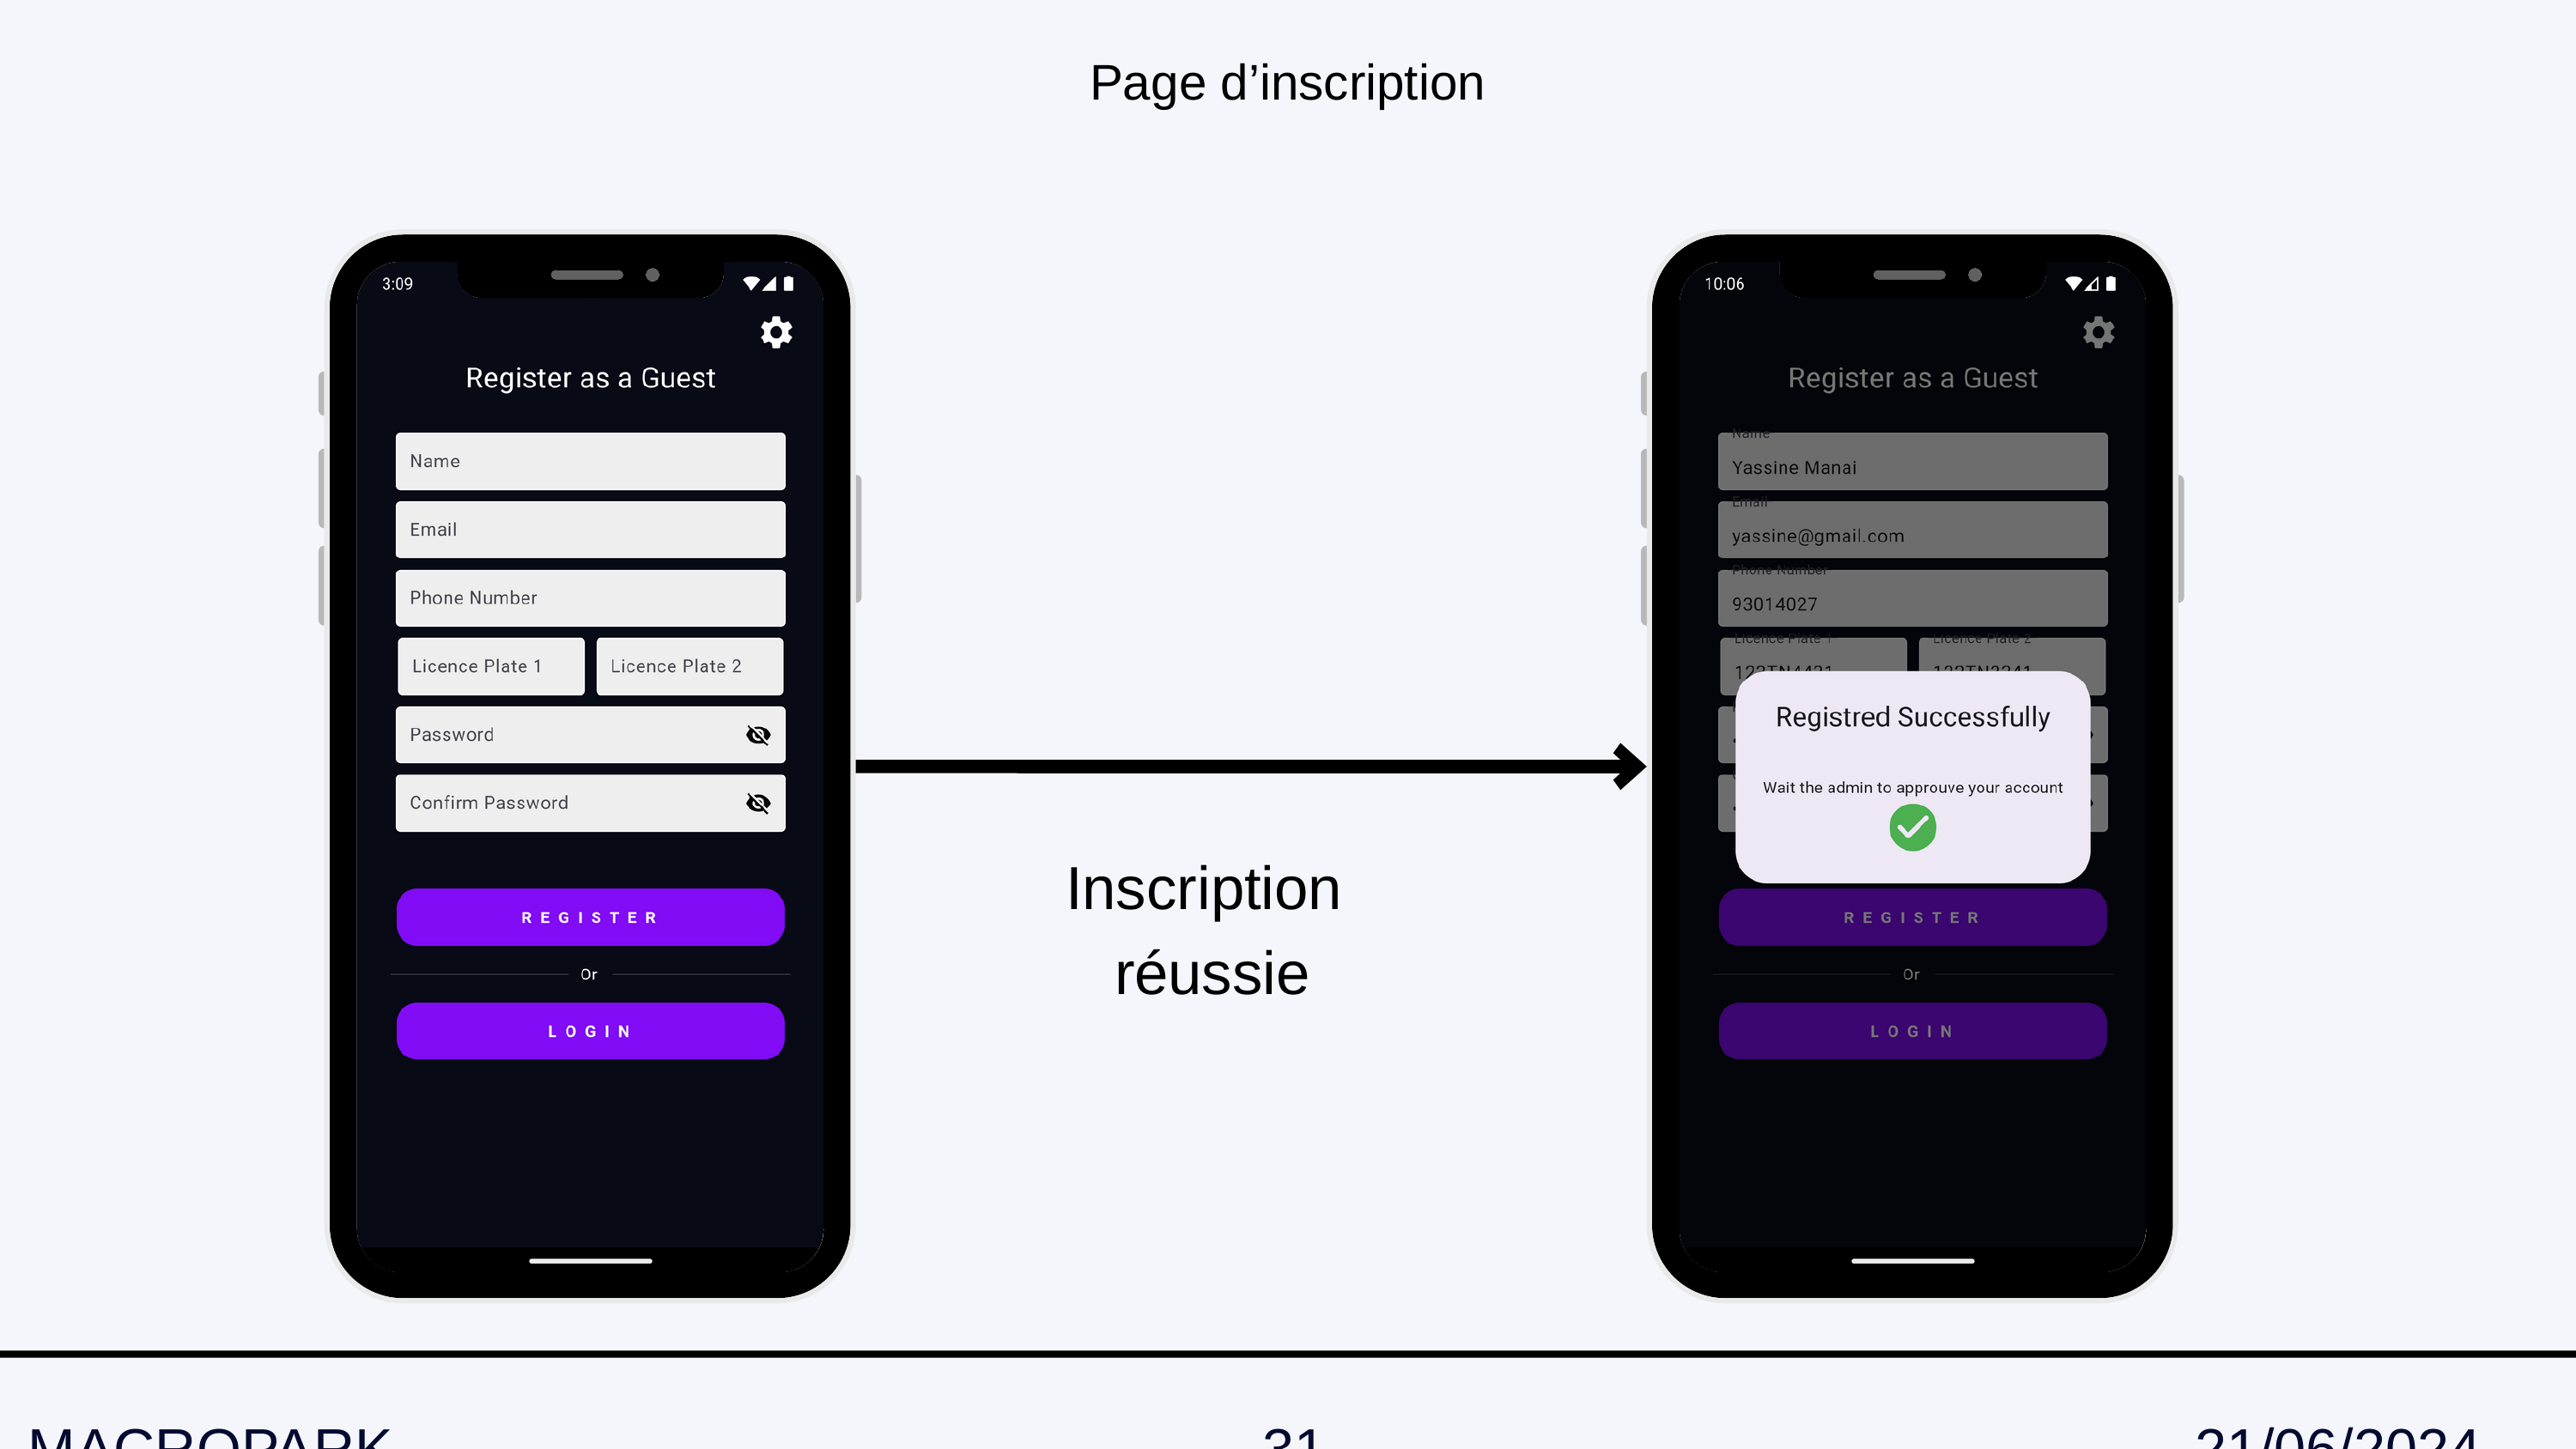

Page d’inscription

Inscription
réussie
MACROPARK
31
21/06/2024